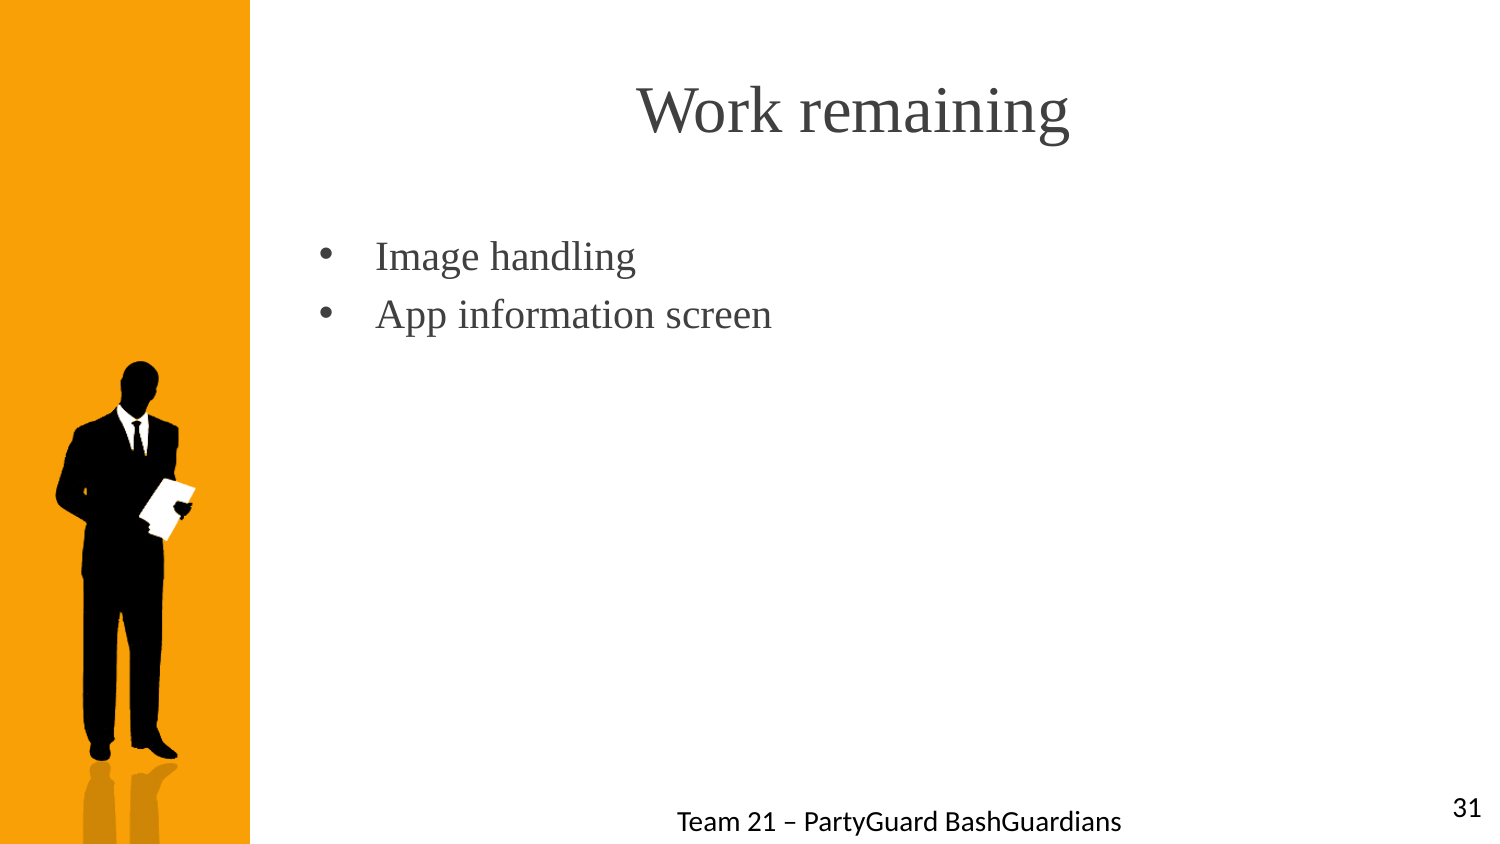

Work remaining
Image handling
App information screen

31
Team 21 – PartyGuard BashGuardians